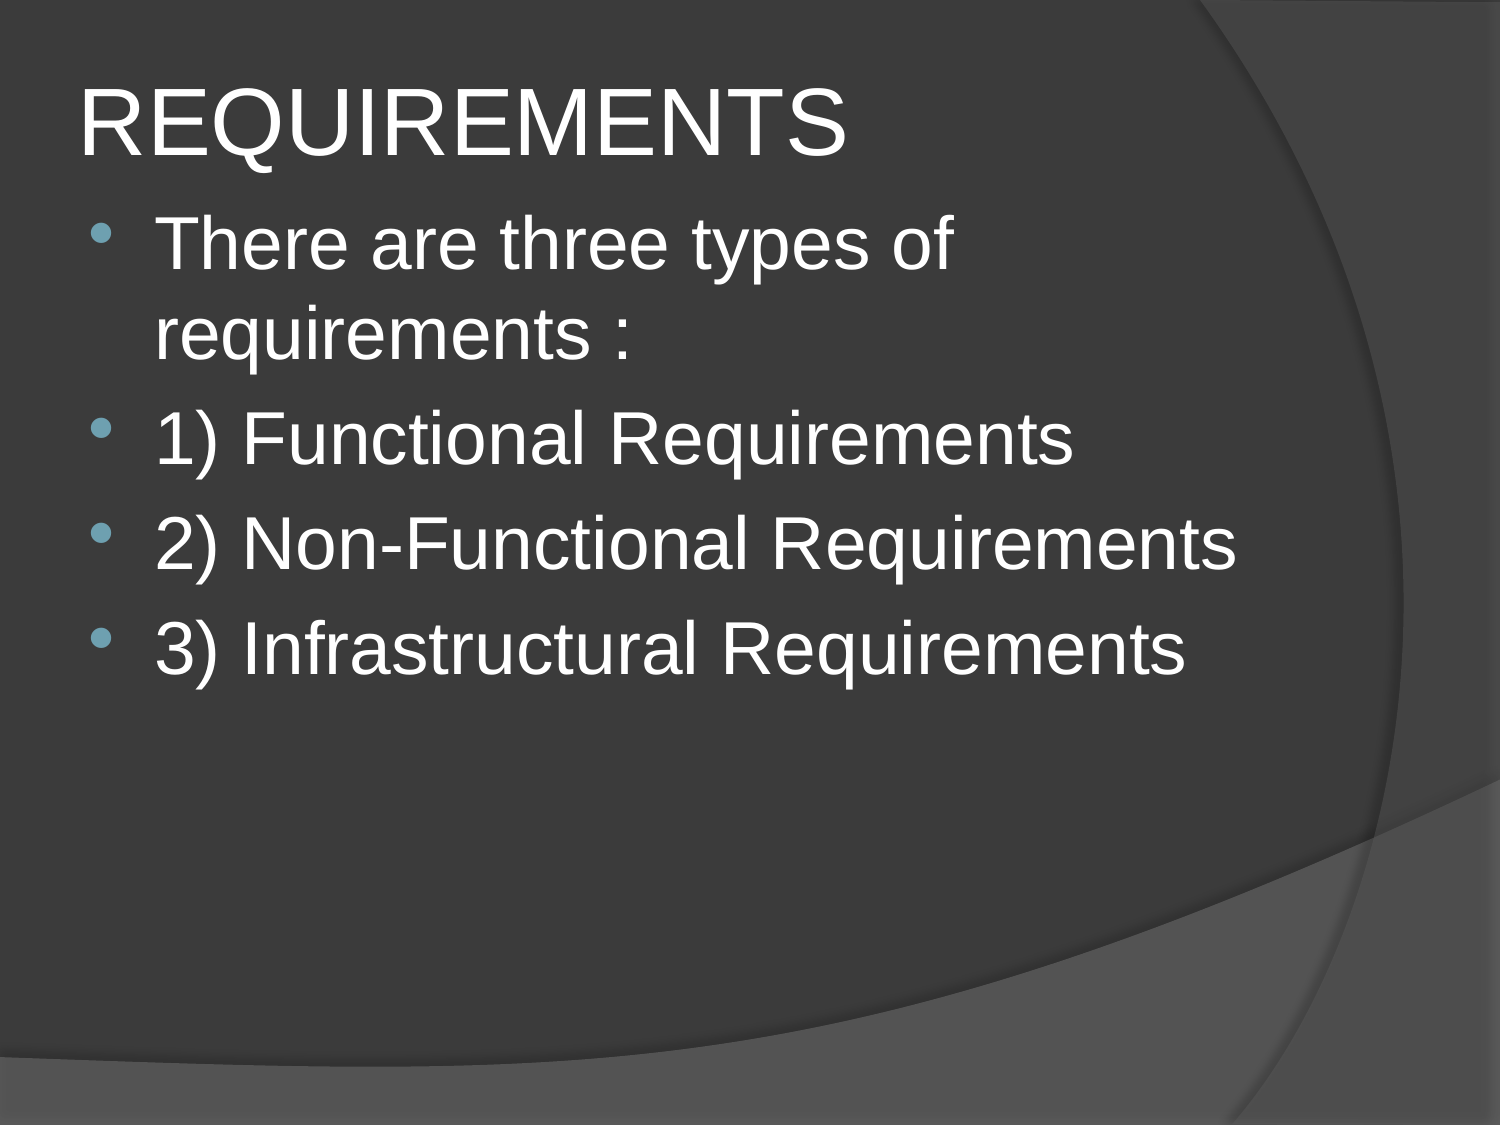

# REQUIREMENTS
There are three types of requirements :
1) Functional Requirements
2) Non-Functional Requirements
3) Infrastructural Requirements